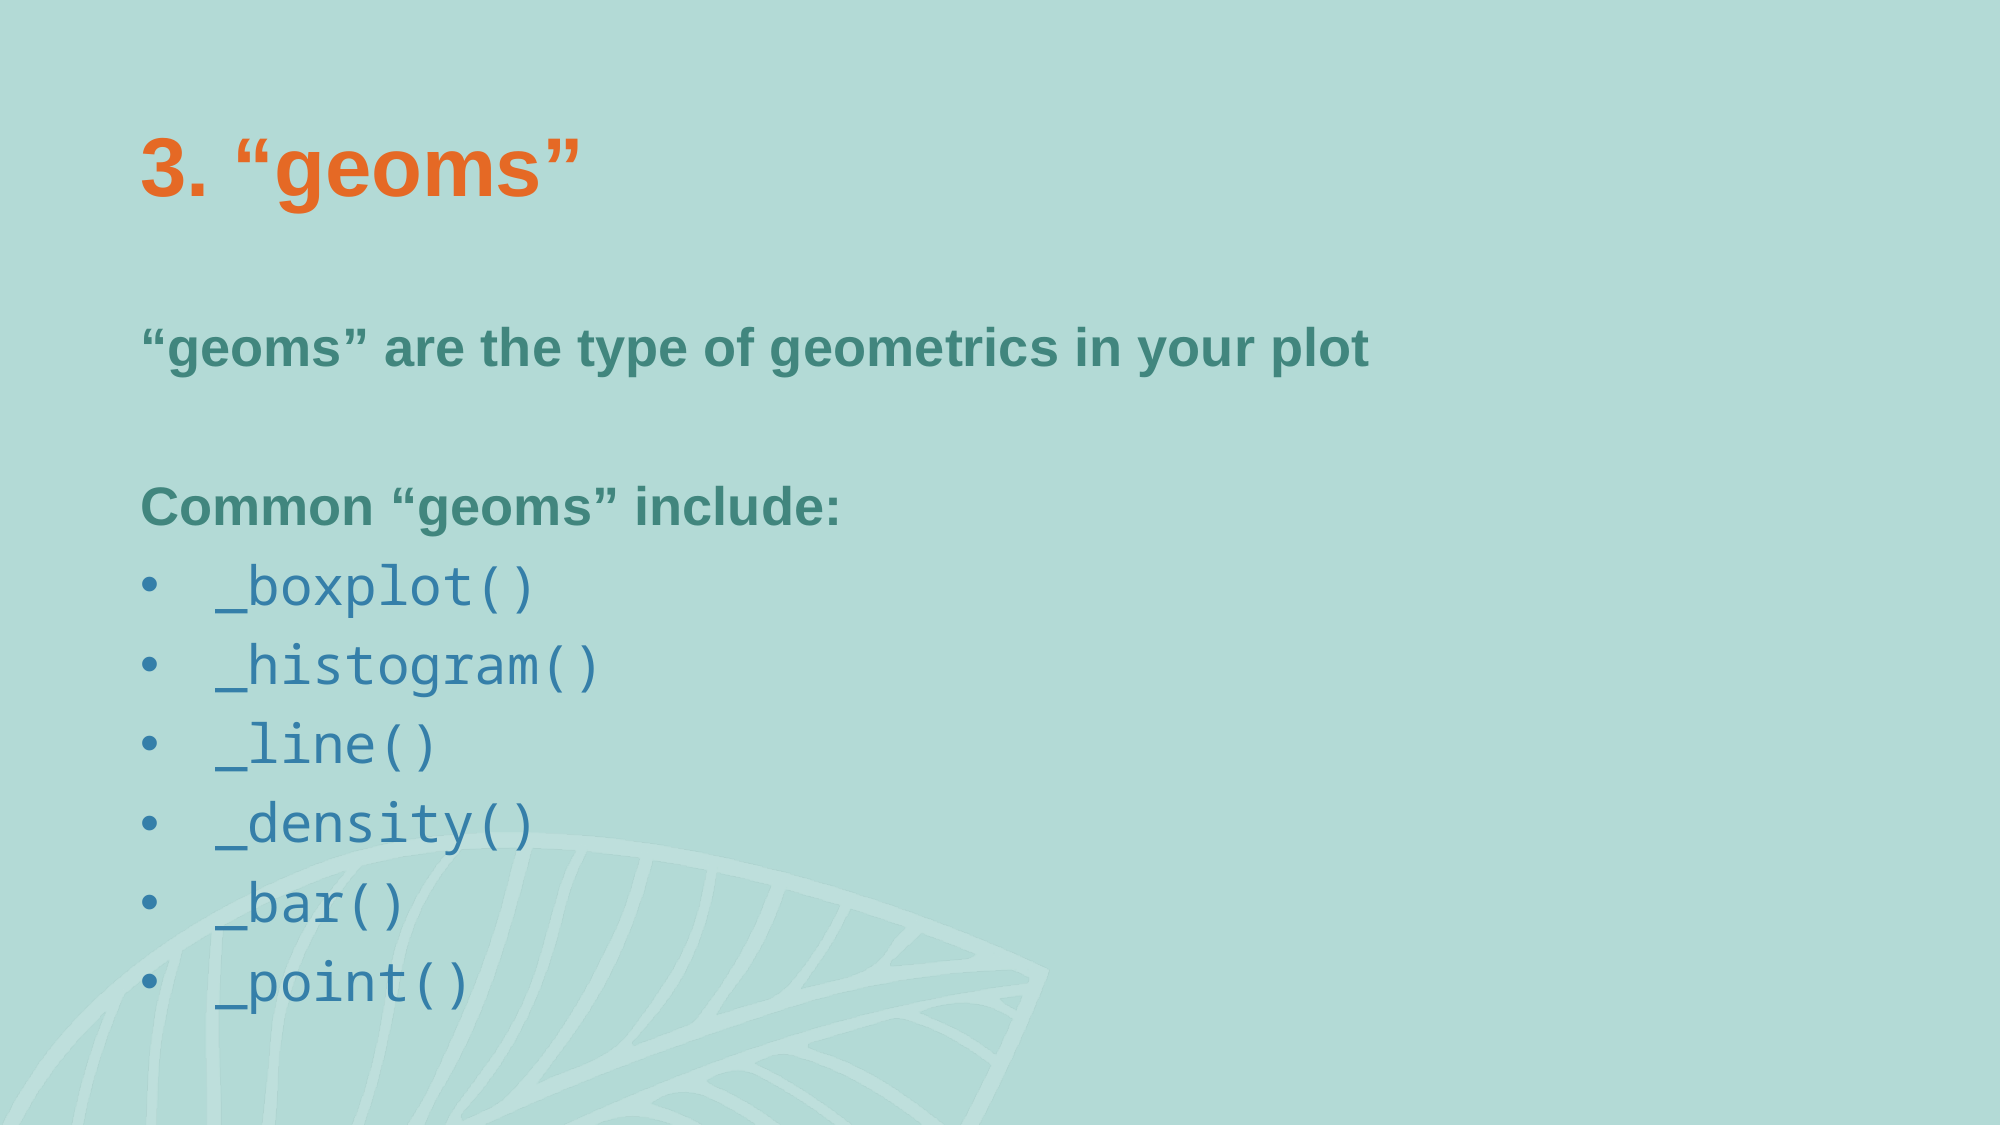

# 3. “geoms”
“geoms” are the type of geometrics in your plot

Common “geoms” include:
_boxplot()
_histogram()
_line()
_density()
_bar()
_point()